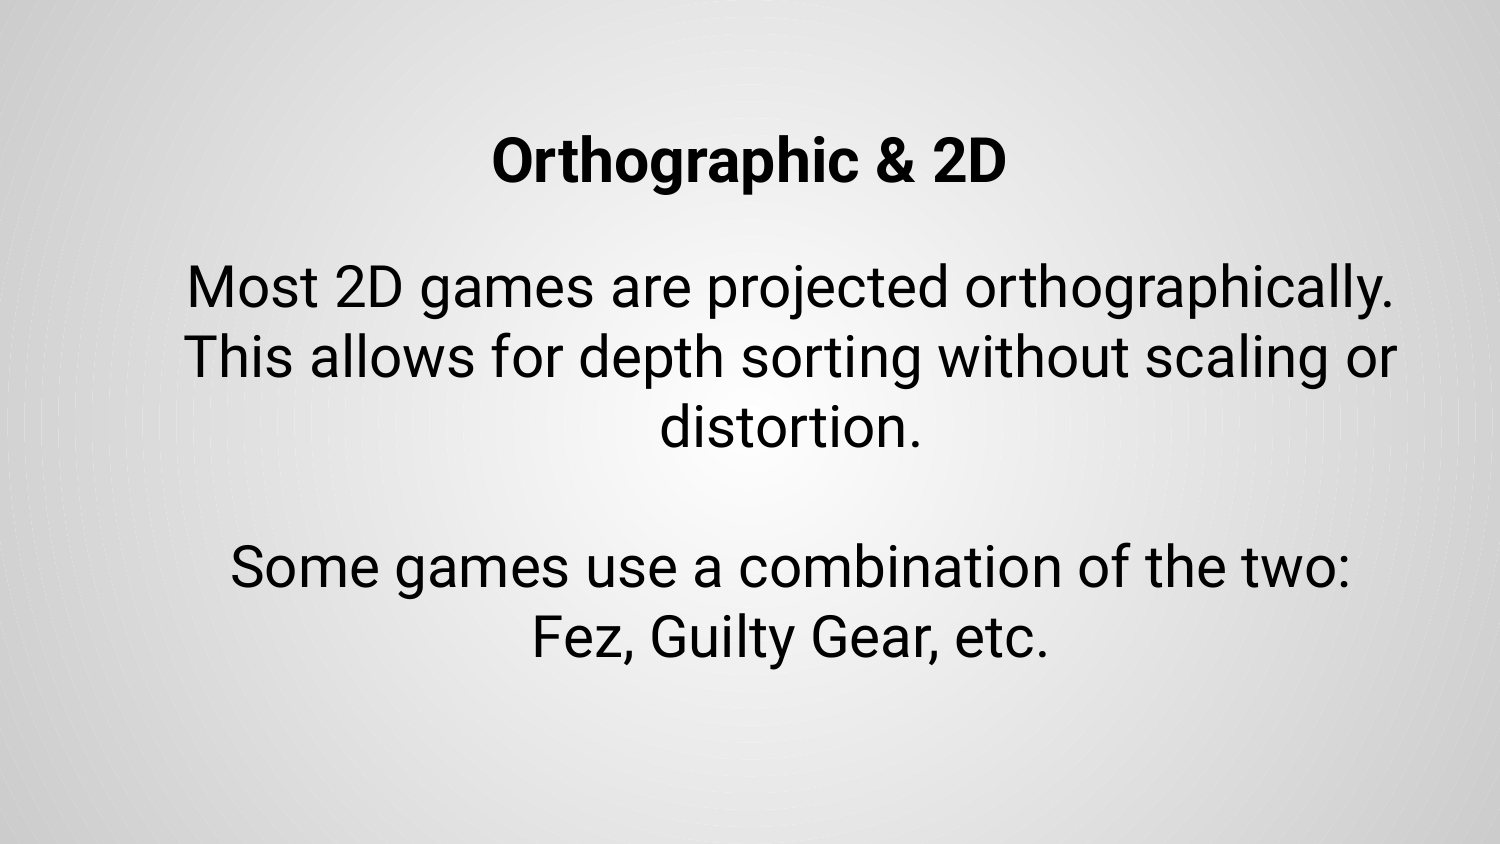

Orthographic & 2D
Most 2D games are projected orthographically.
This allows for depth sorting without scaling or distortion.

Some games use a combination of the two: Fez, Guilty Gear, etc.